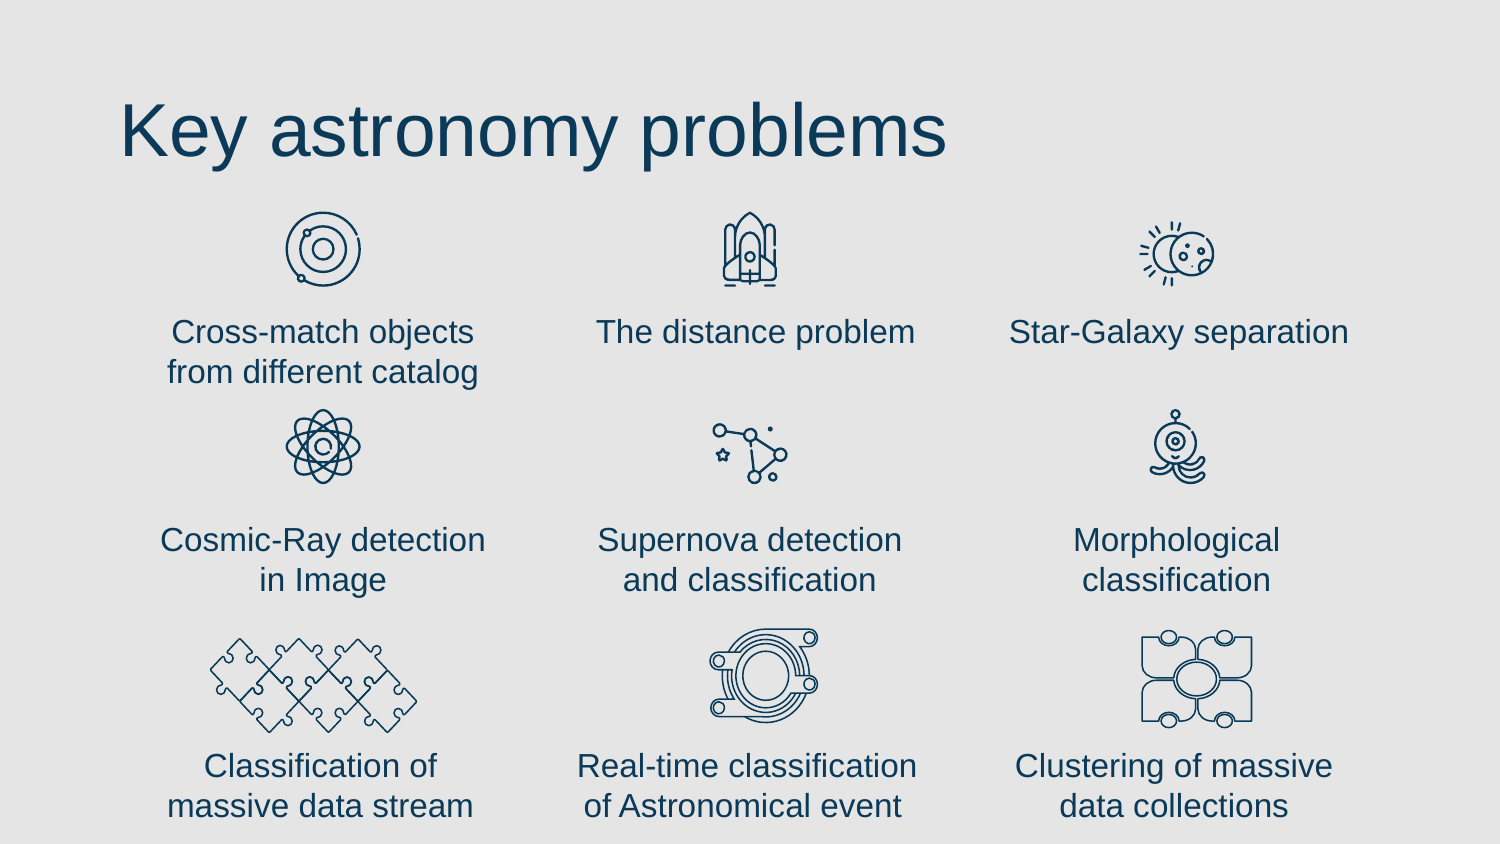

Key astronomy problems

Cross-match objects from different catalog
The distance problem

Star-Galaxy separation

Cosmic-Ray detection in Image
Supernova detection and classification
Morphological classification

Classification of massive data stream
Real-time classification of Astronomical event
Clustering of massive data collections